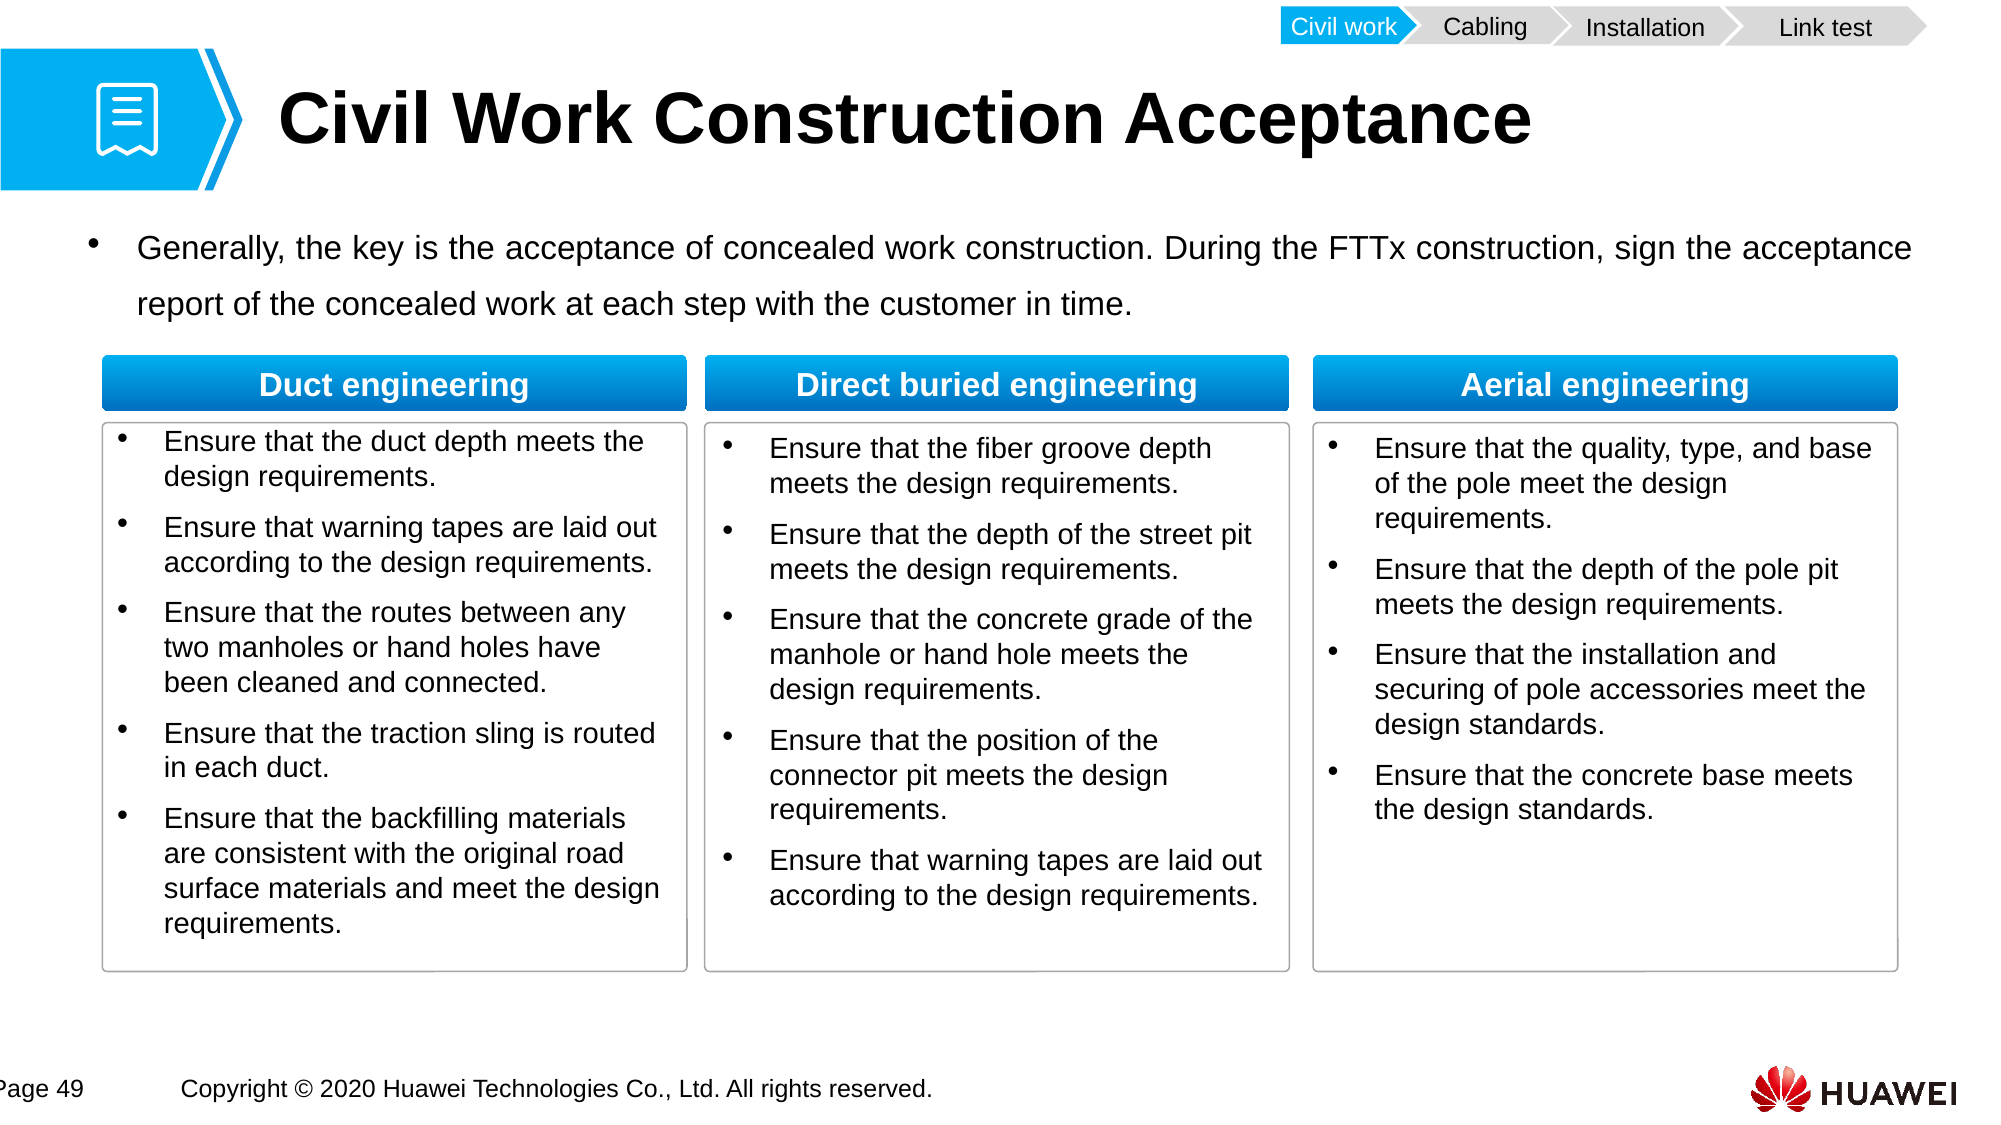

Civil work
Cabling
Installation
Link test
# Civil Work Construction Acceptance
Generally, the key is the acceptance of concealed work construction. During the FTTx construction, sign the acceptance report of the concealed work at each step with the customer in time.
Duct engineering
Aerial engineering
Direct buried engineering
Ensure that the duct depth meets the design requirements.
Ensure that warning tapes are laid out according to the design requirements.
Ensure that the routes between any two manholes or hand holes have been cleaned and connected.
Ensure that the traction sling is routed in each duct.
Ensure that the backfilling materials are consistent with the original road surface materials and meet the design requirements.
Ensure that the fiber groove depth meets the design requirements.
Ensure that the depth of the street pit meets the design requirements.
Ensure that the concrete grade of the manhole or hand hole meets the design requirements.
Ensure that the position of the connector pit meets the design requirements.
Ensure that warning tapes are laid out according to the design requirements.
Ensure that the quality, type, and base of the pole meet the design requirements.
Ensure that the depth of the pole pit meets the design requirements.
Ensure that the installation and securing of pole accessories meet the design standards.
Ensure that the concrete base meets the design standards.